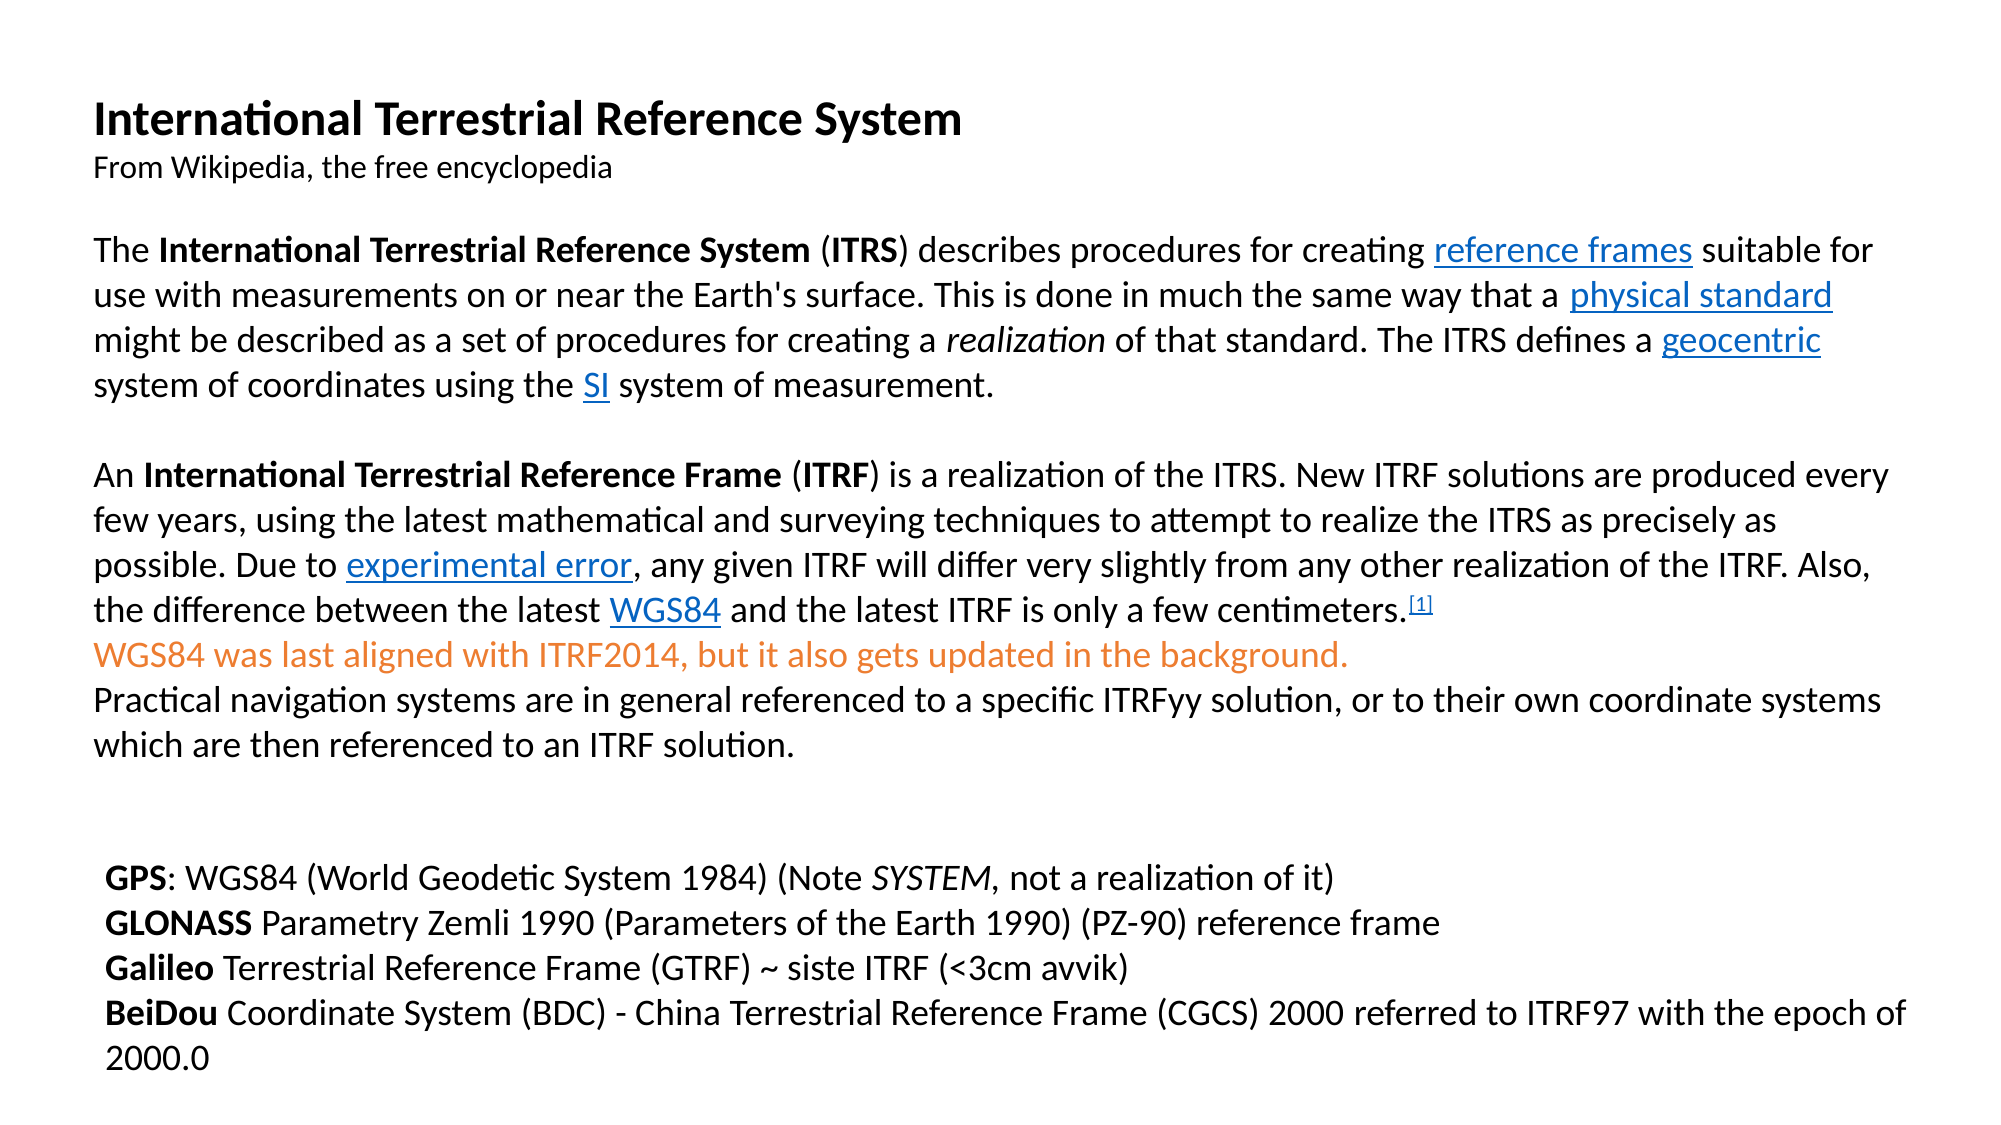

International Terrestrial Reference System
From Wikipedia, the free encyclopedia

The International Terrestrial Reference System (ITRS) describes procedures for creating reference frames suitable for use with measurements on or near the Earth's surface. This is done in much the same way that a physical standard might be described as a set of procedures for creating a realization of that standard. The ITRS defines a geocentric system of coordinates using the SI system of measurement.

An International Terrestrial Reference Frame (ITRF) is a realization of the ITRS. New ITRF solutions are produced every few years, using the latest mathematical and surveying techniques to attempt to realize the ITRS as precisely as possible. Due to experimental error, any given ITRF will differ very slightly from any other realization of the ITRF. Also, the difference between the latest WGS84 and the latest ITRF is only a few centimeters.[1]
WGS84 was last aligned with ITRF2014, but it also gets updated in the background.
Practical navigation systems are in general referenced to a specific ITRFyy solution, or to their own coordinate systems which are then referenced to an ITRF solution.
GPS: WGS84 (World Geodetic System 1984) (Note SYSTEM, not a realization of it)
GLONASS Parametry Zemli 1990 (Parameters of the Earth 1990) (PZ-90) reference frame
Galileo Terrestrial Reference Frame (GTRF) ~ siste ITRF (<3cm avvik)
BeiDou Coordinate System (BDC) - China Terrestrial Reference Frame (CGCS) 2000 referred to ITRF97 with the epoch of 2000.0